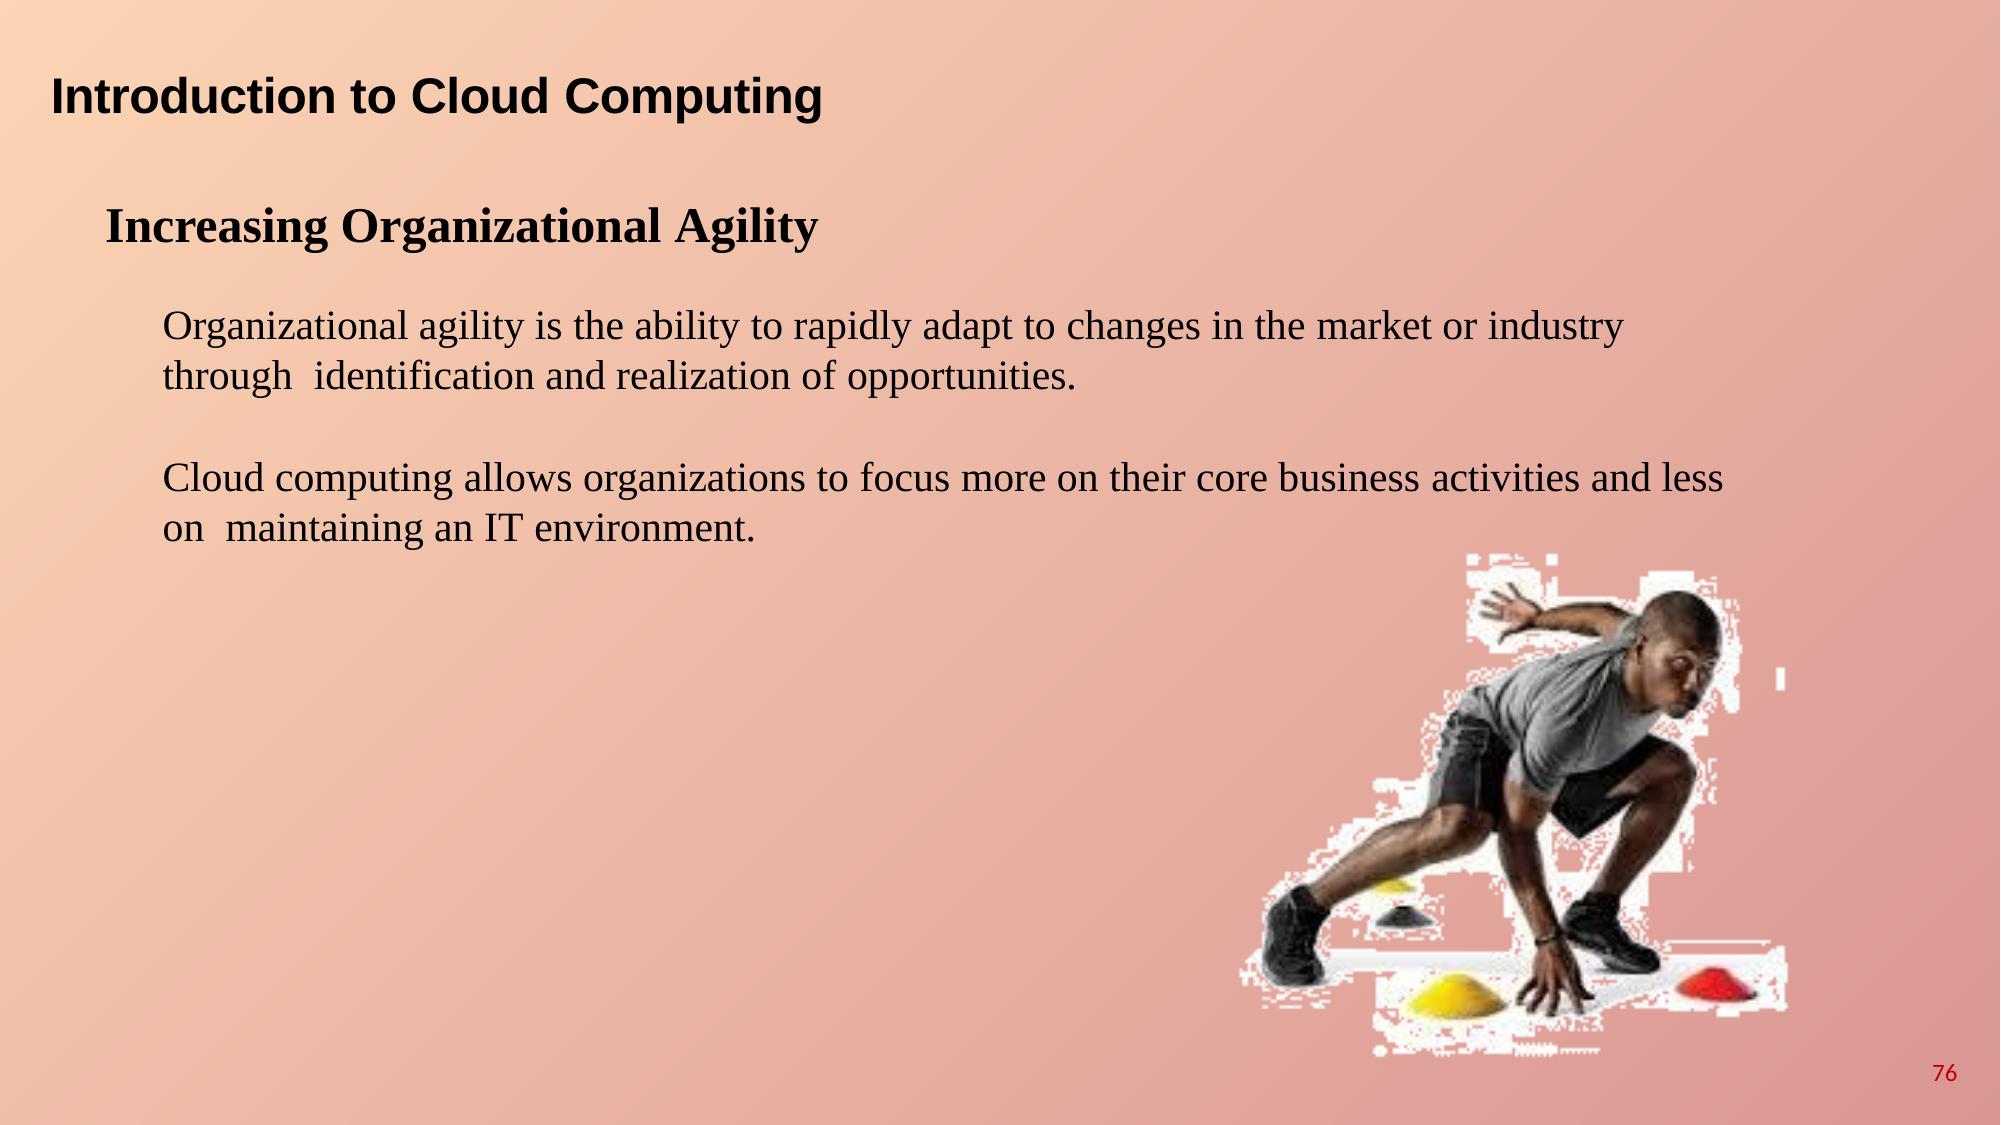

# Introduction to Cloud Computing
Increasing Organizational Agility
Organizational agility is the ability to rapidly adapt to changes in the market or industry through  identification and realization of opportunities.

Cloud computing allows organizations to focus more on their core business activities and less on  maintaining an IT environment.

76